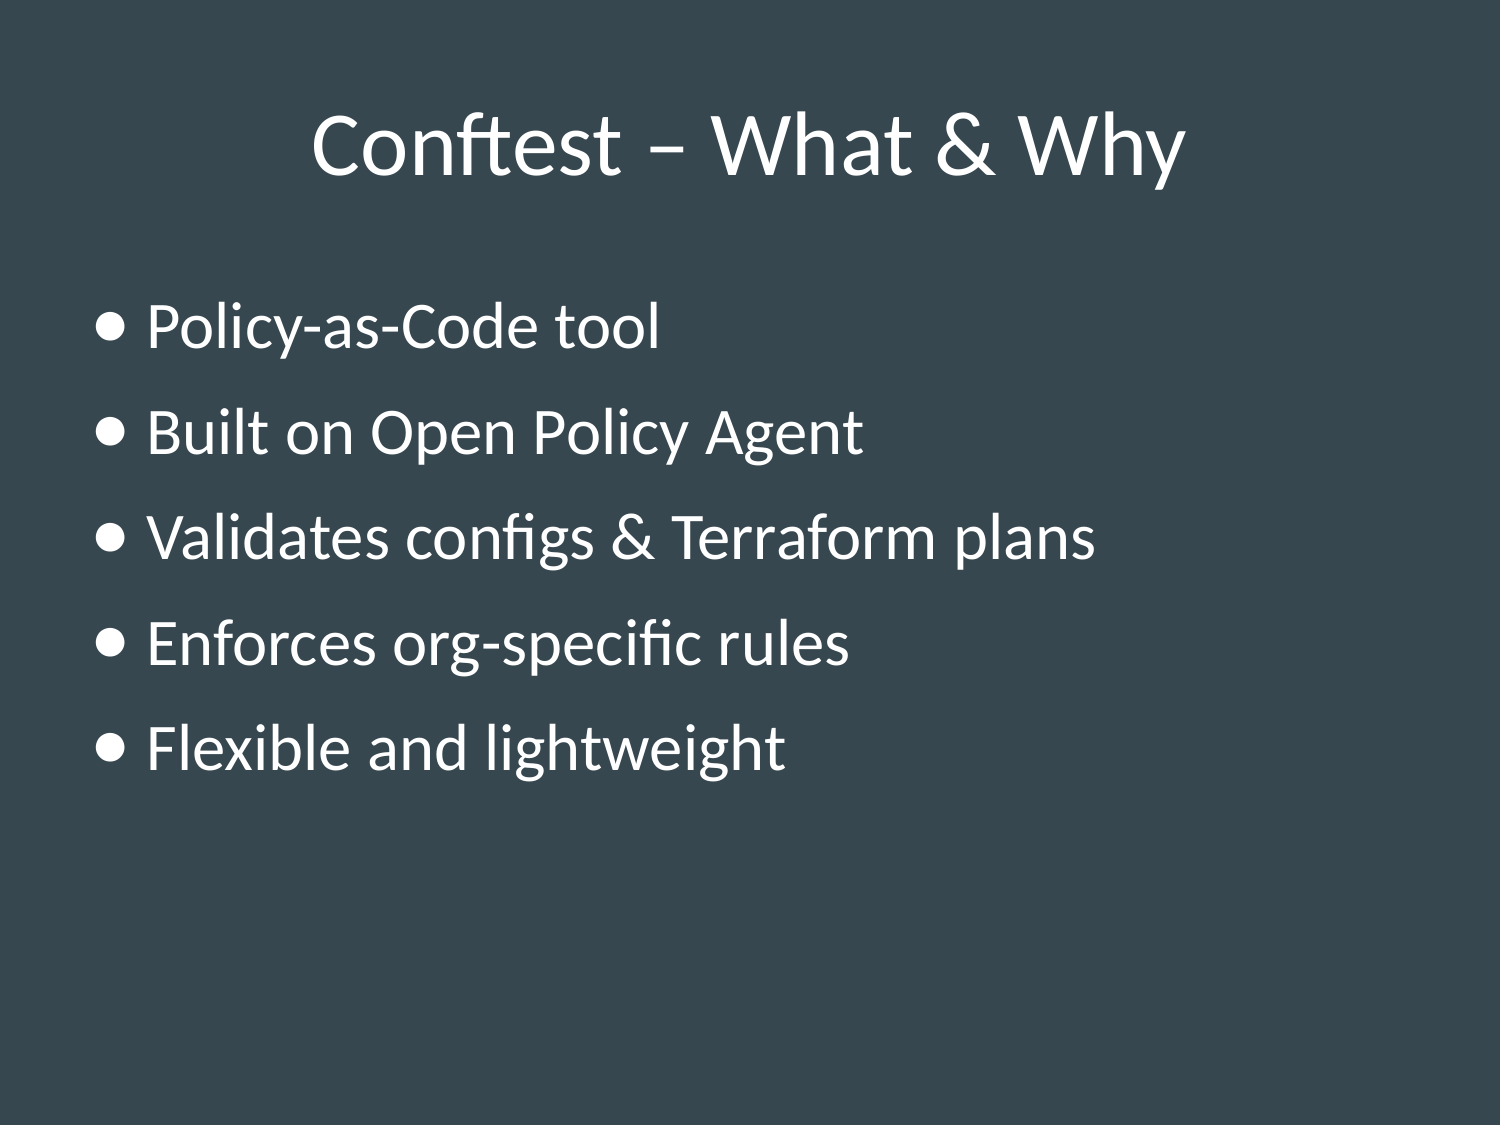

# Conftest – What & Why
Policy-as-Code tool
Built on Open Policy Agent
Validates configs & Terraform plans
Enforces org-specific rules
Flexible and lightweight